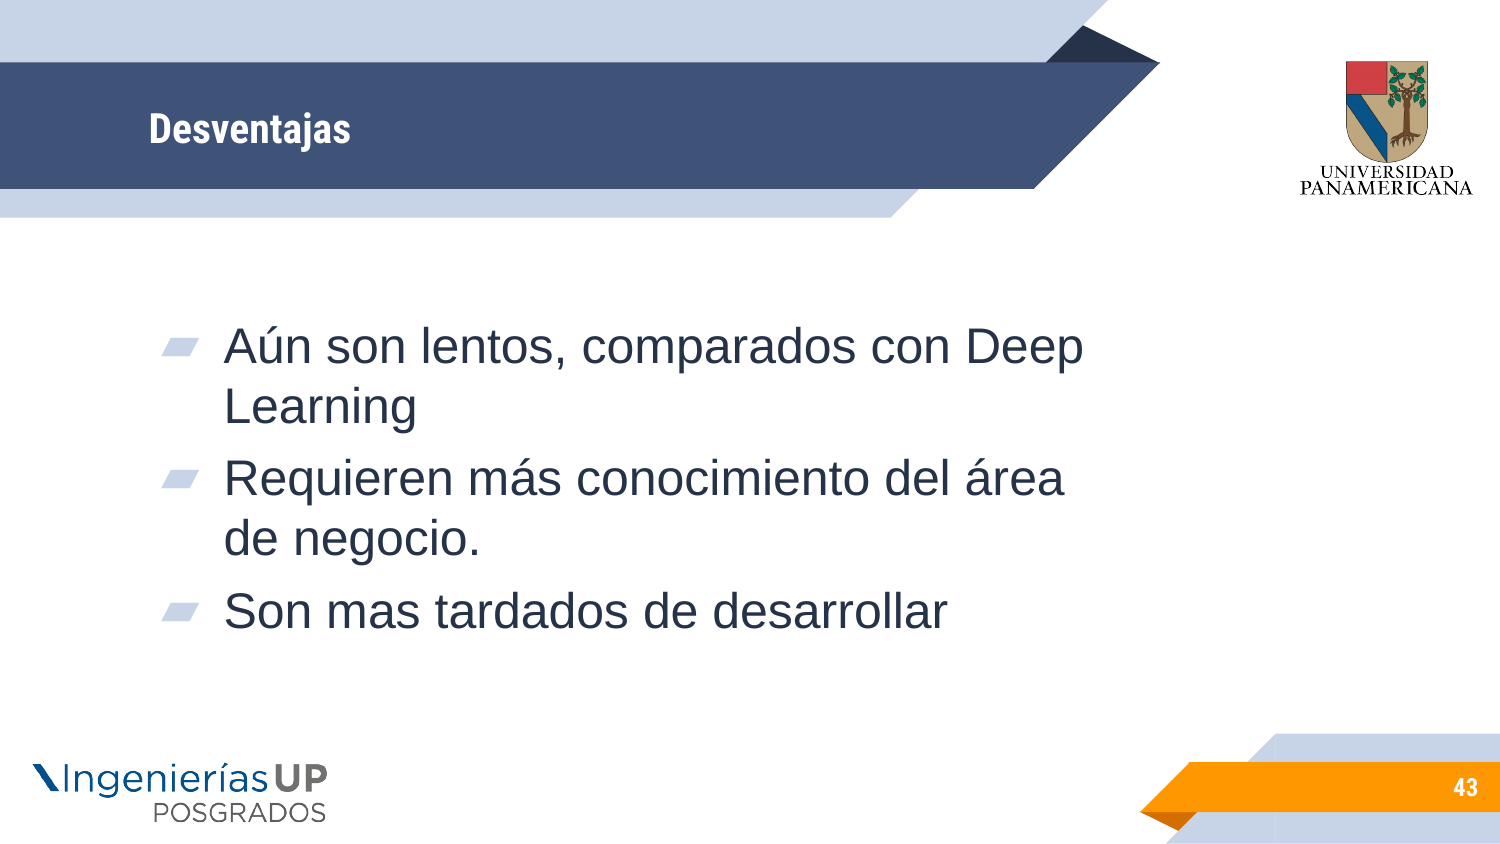

# Desventajas
Aún son lentos, comparados con Deep Learning
Requieren más conocimiento del área de negocio.
Son mas tardados de desarrollar
43